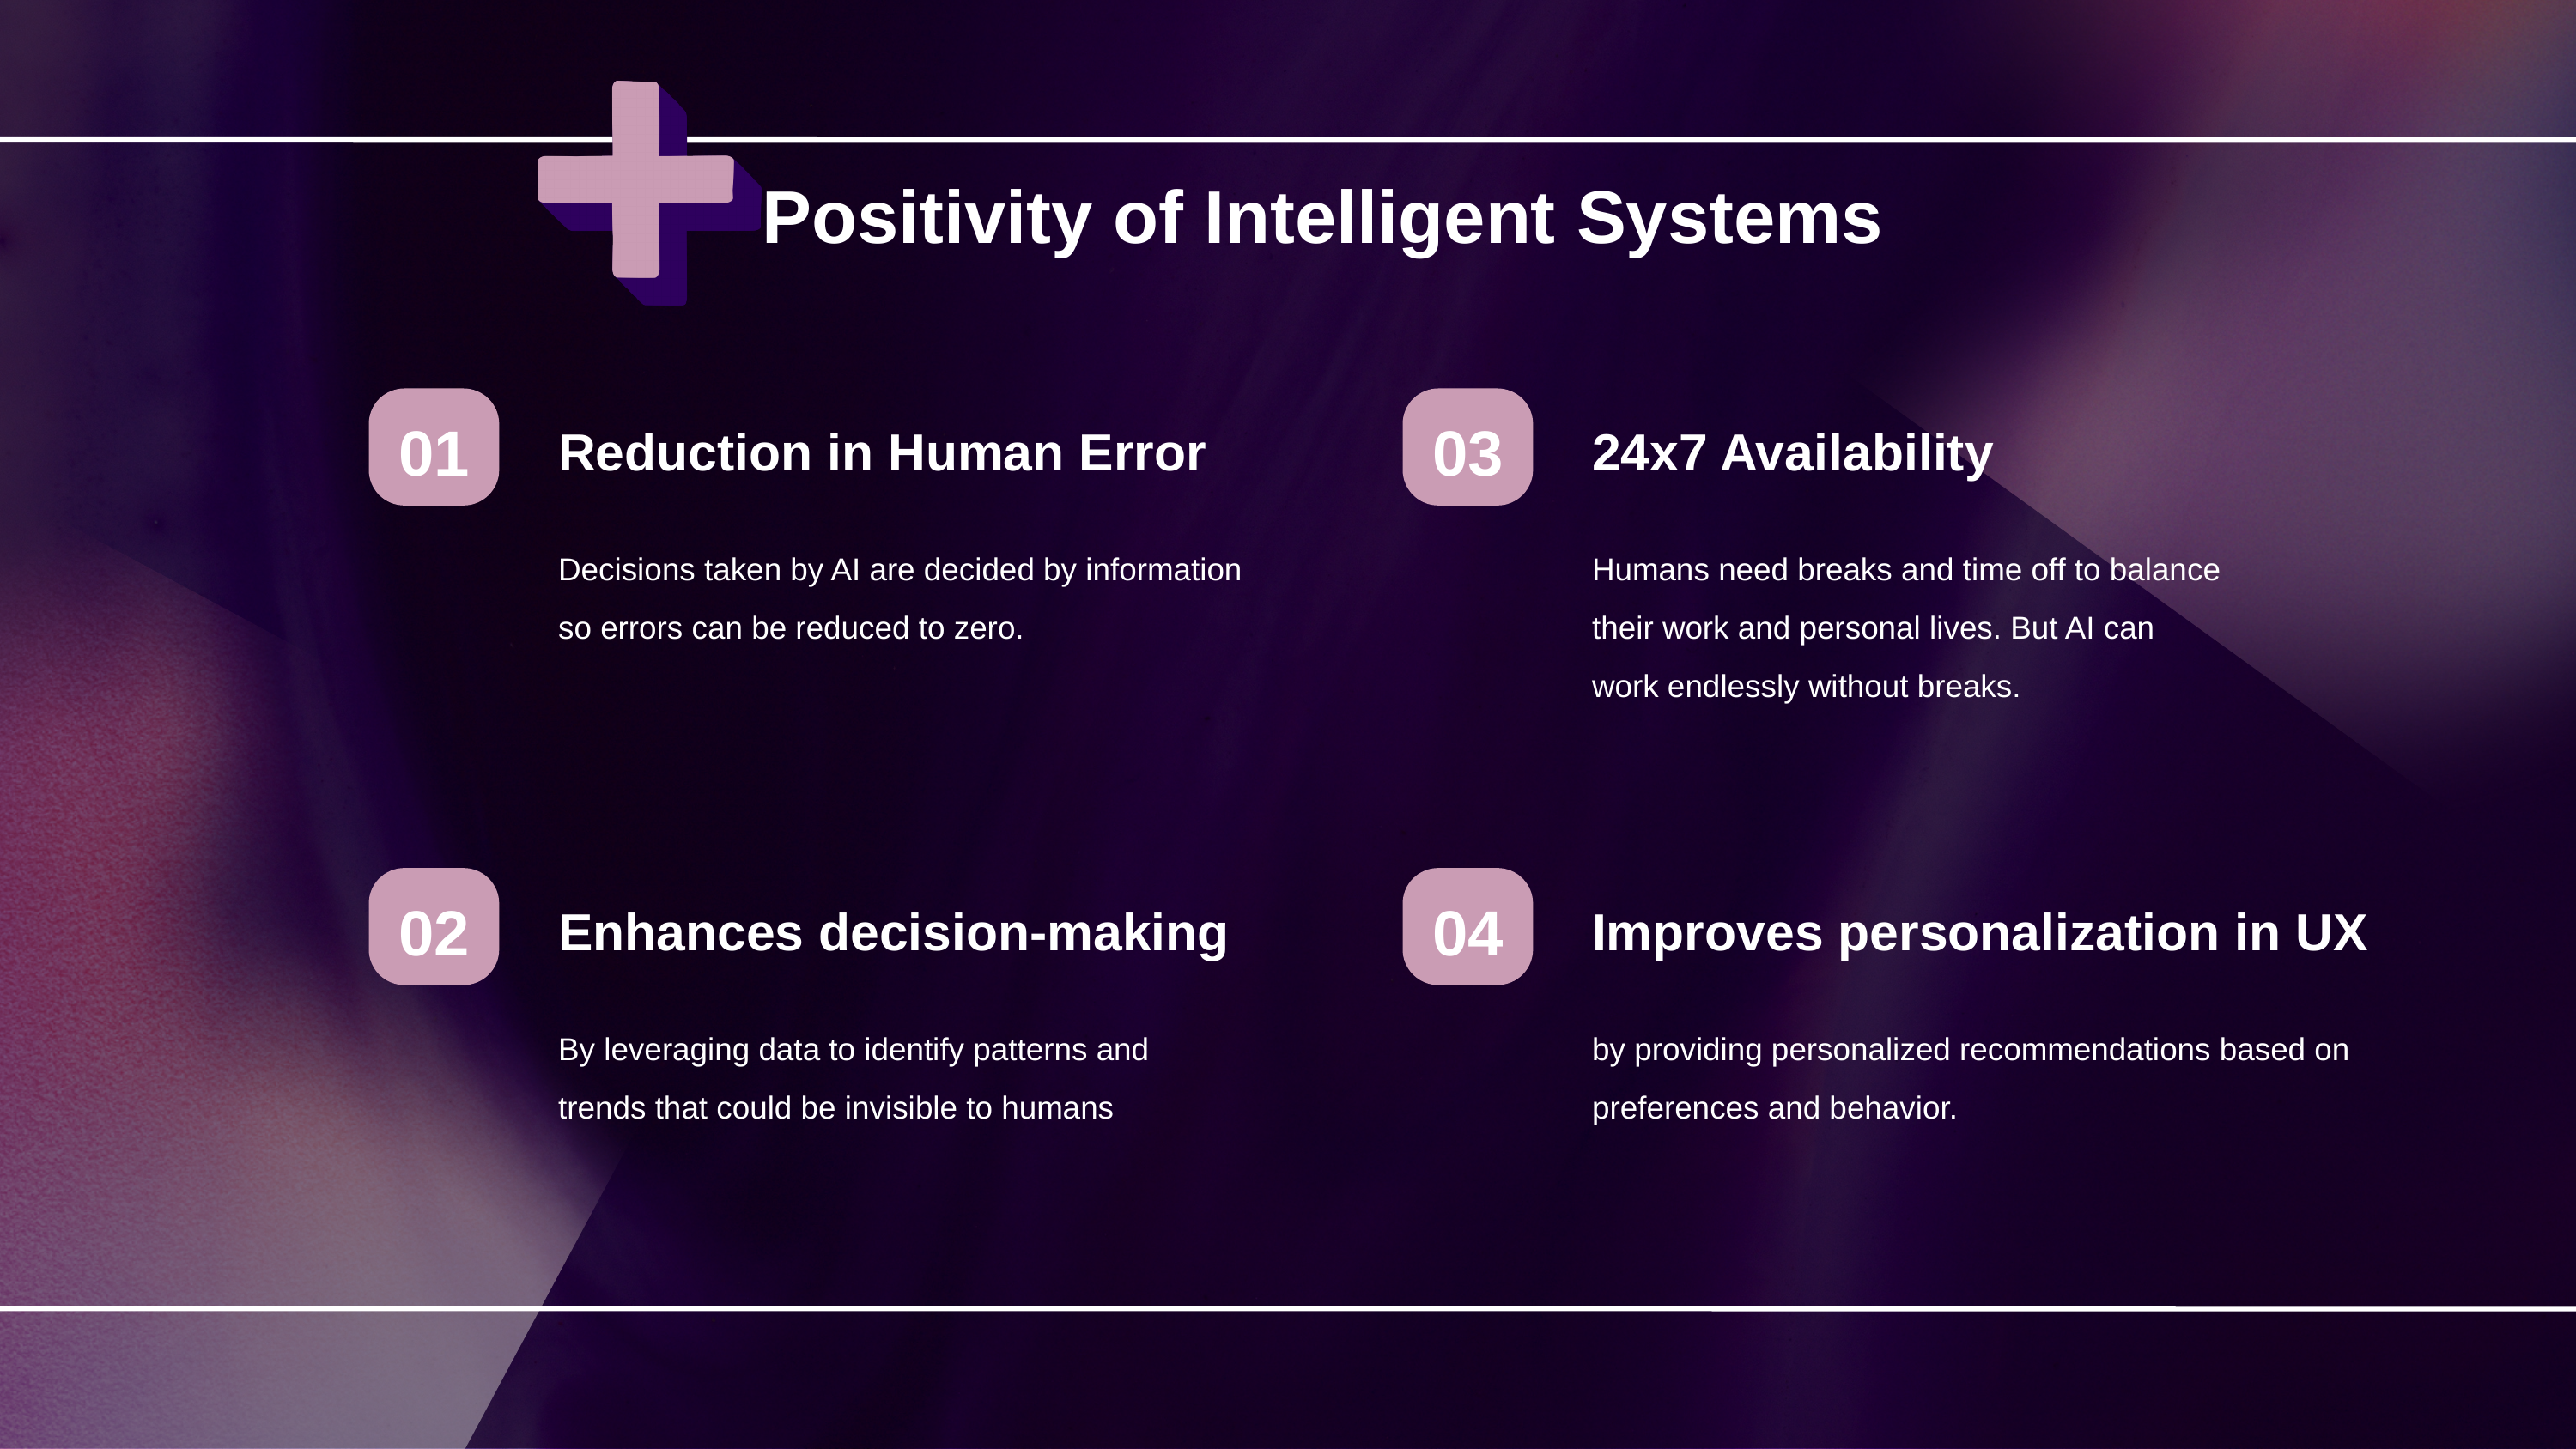

Positivity of Intelligent Systems

01
03
Reduction in Human Error
24x7 Availability
Decisions taken by AI are decided by information so errors can be reduced to zero.
Humans need breaks and time off to balance their work and personal lives. But AI can work endlessly without breaks.

02
04
Enhances decision-making
Improves personalization in UX
By leveraging data to identify patterns and trends that could be invisible to humans
by providing personalized recommendations based on preferences and behavior.